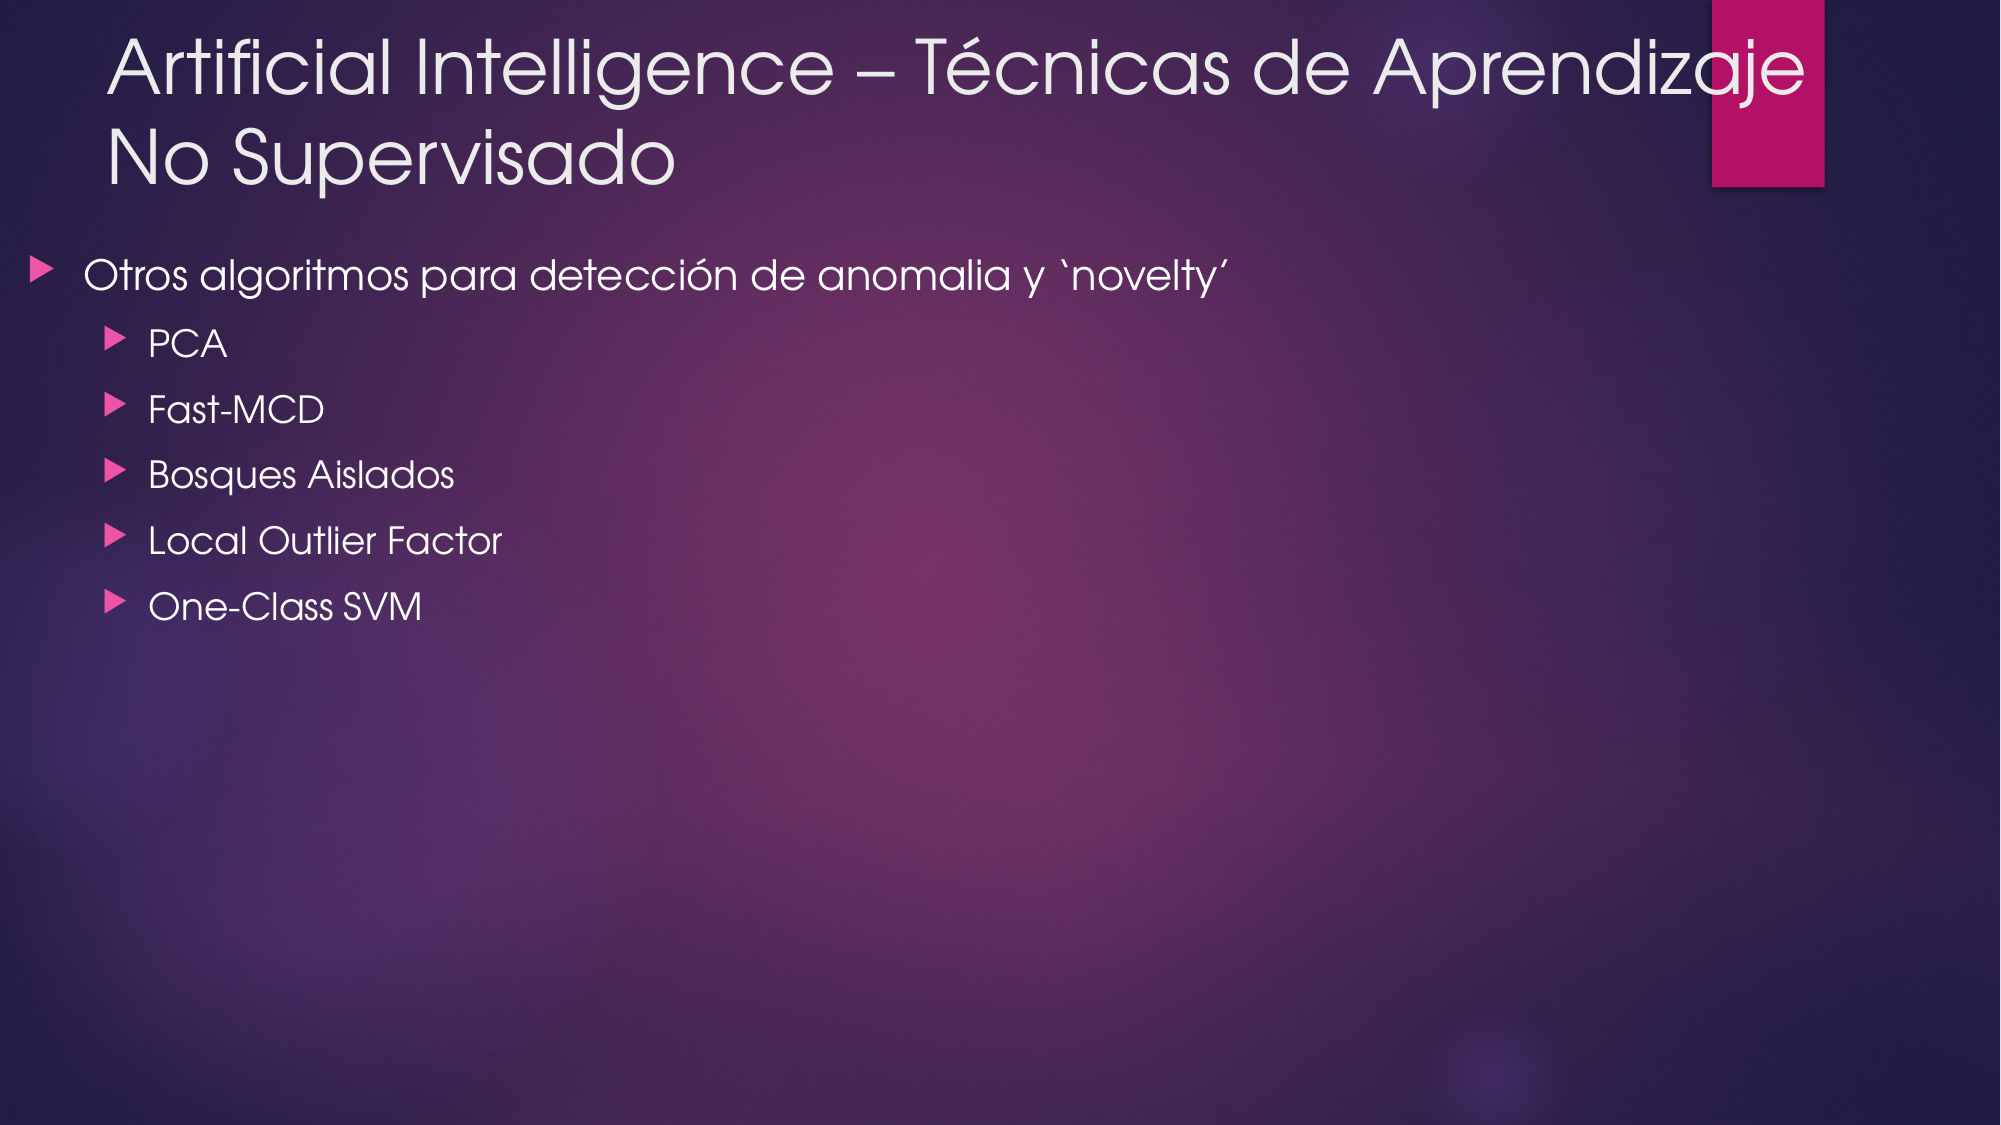

# Artificial Intelligence – Técnicas de Aprendizaje No Supervisado
Otros algoritmos para detección de anomalia y ‘novelty’
PCA
Fast-MCD
Bosques Aislados
Local Outlier Factor
One-Class SVM